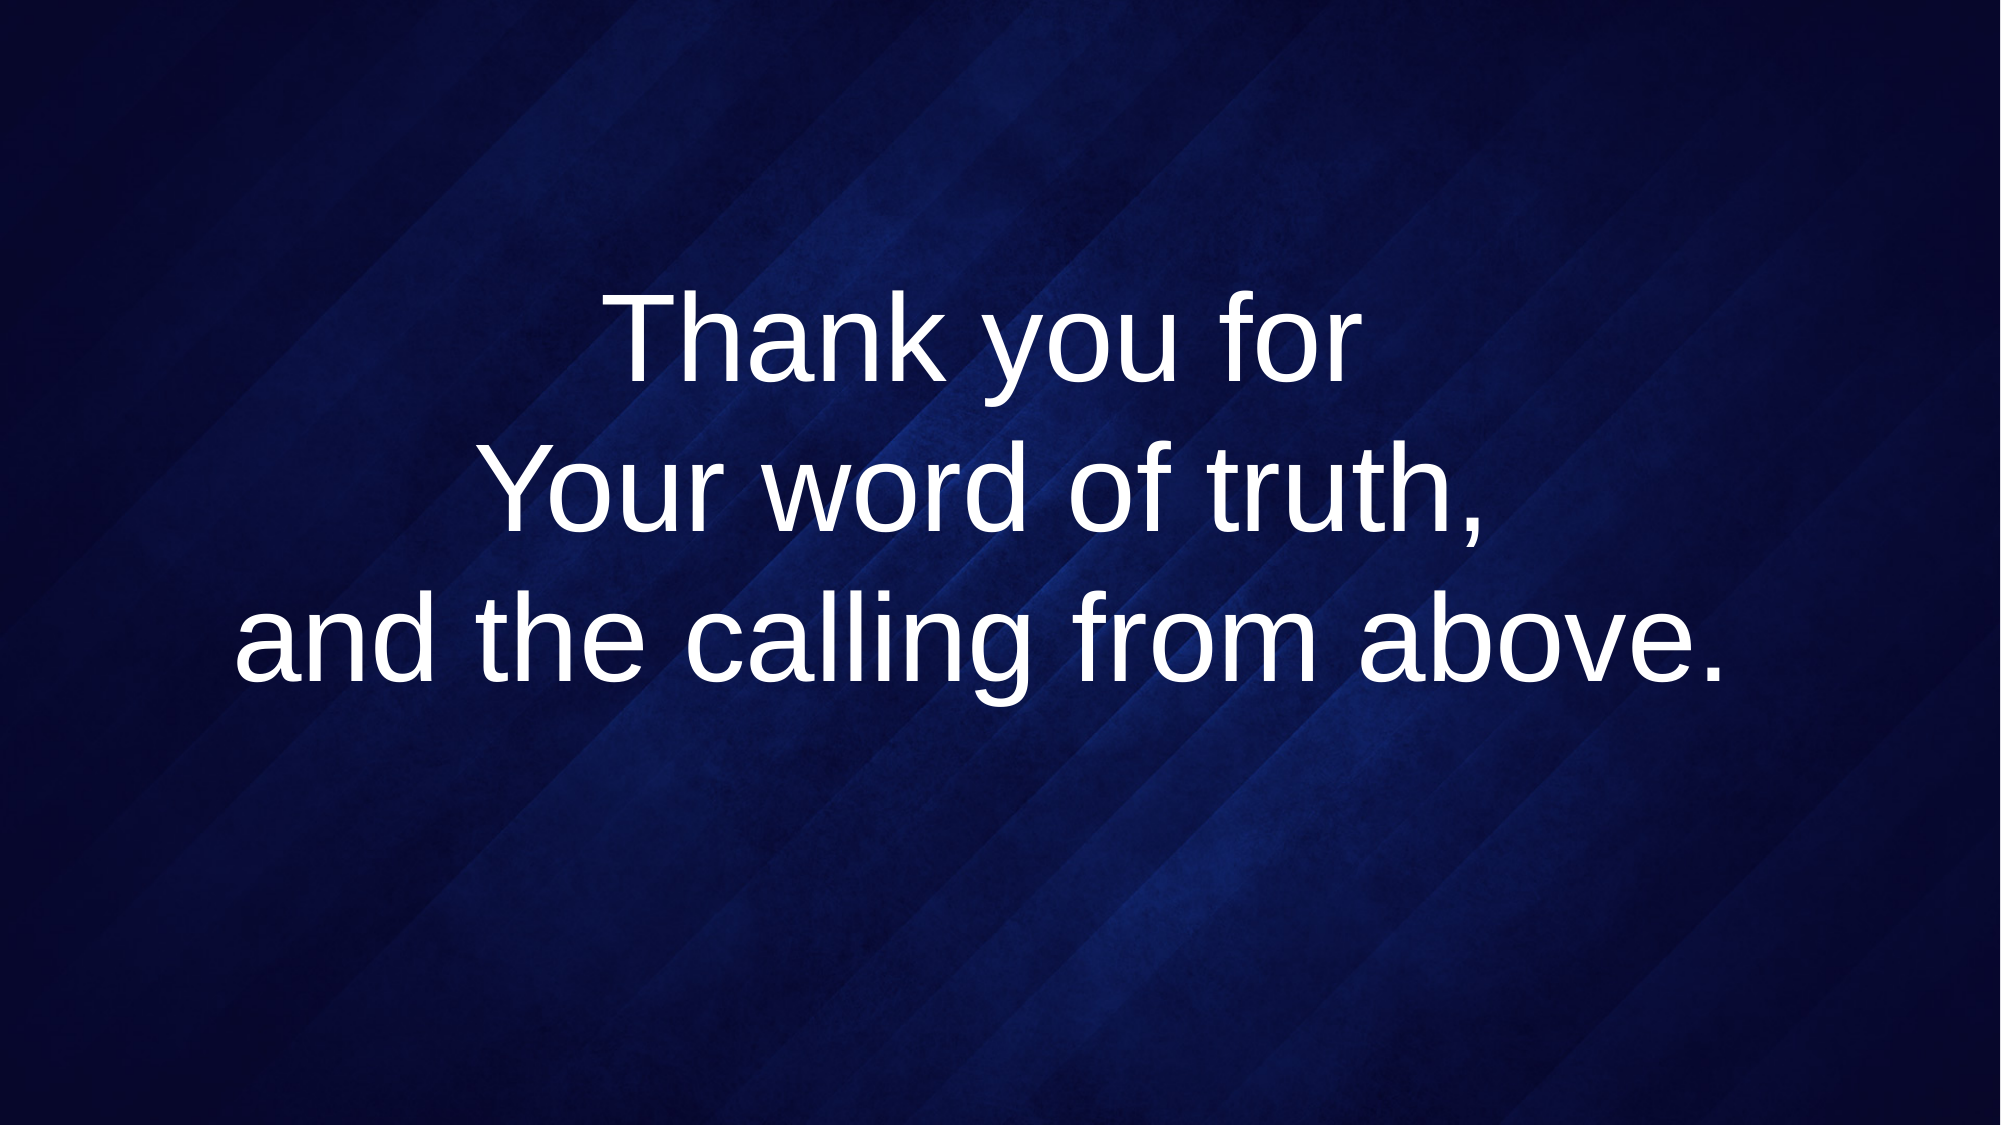

# Thank you for Your word of truth, and the calling from above.